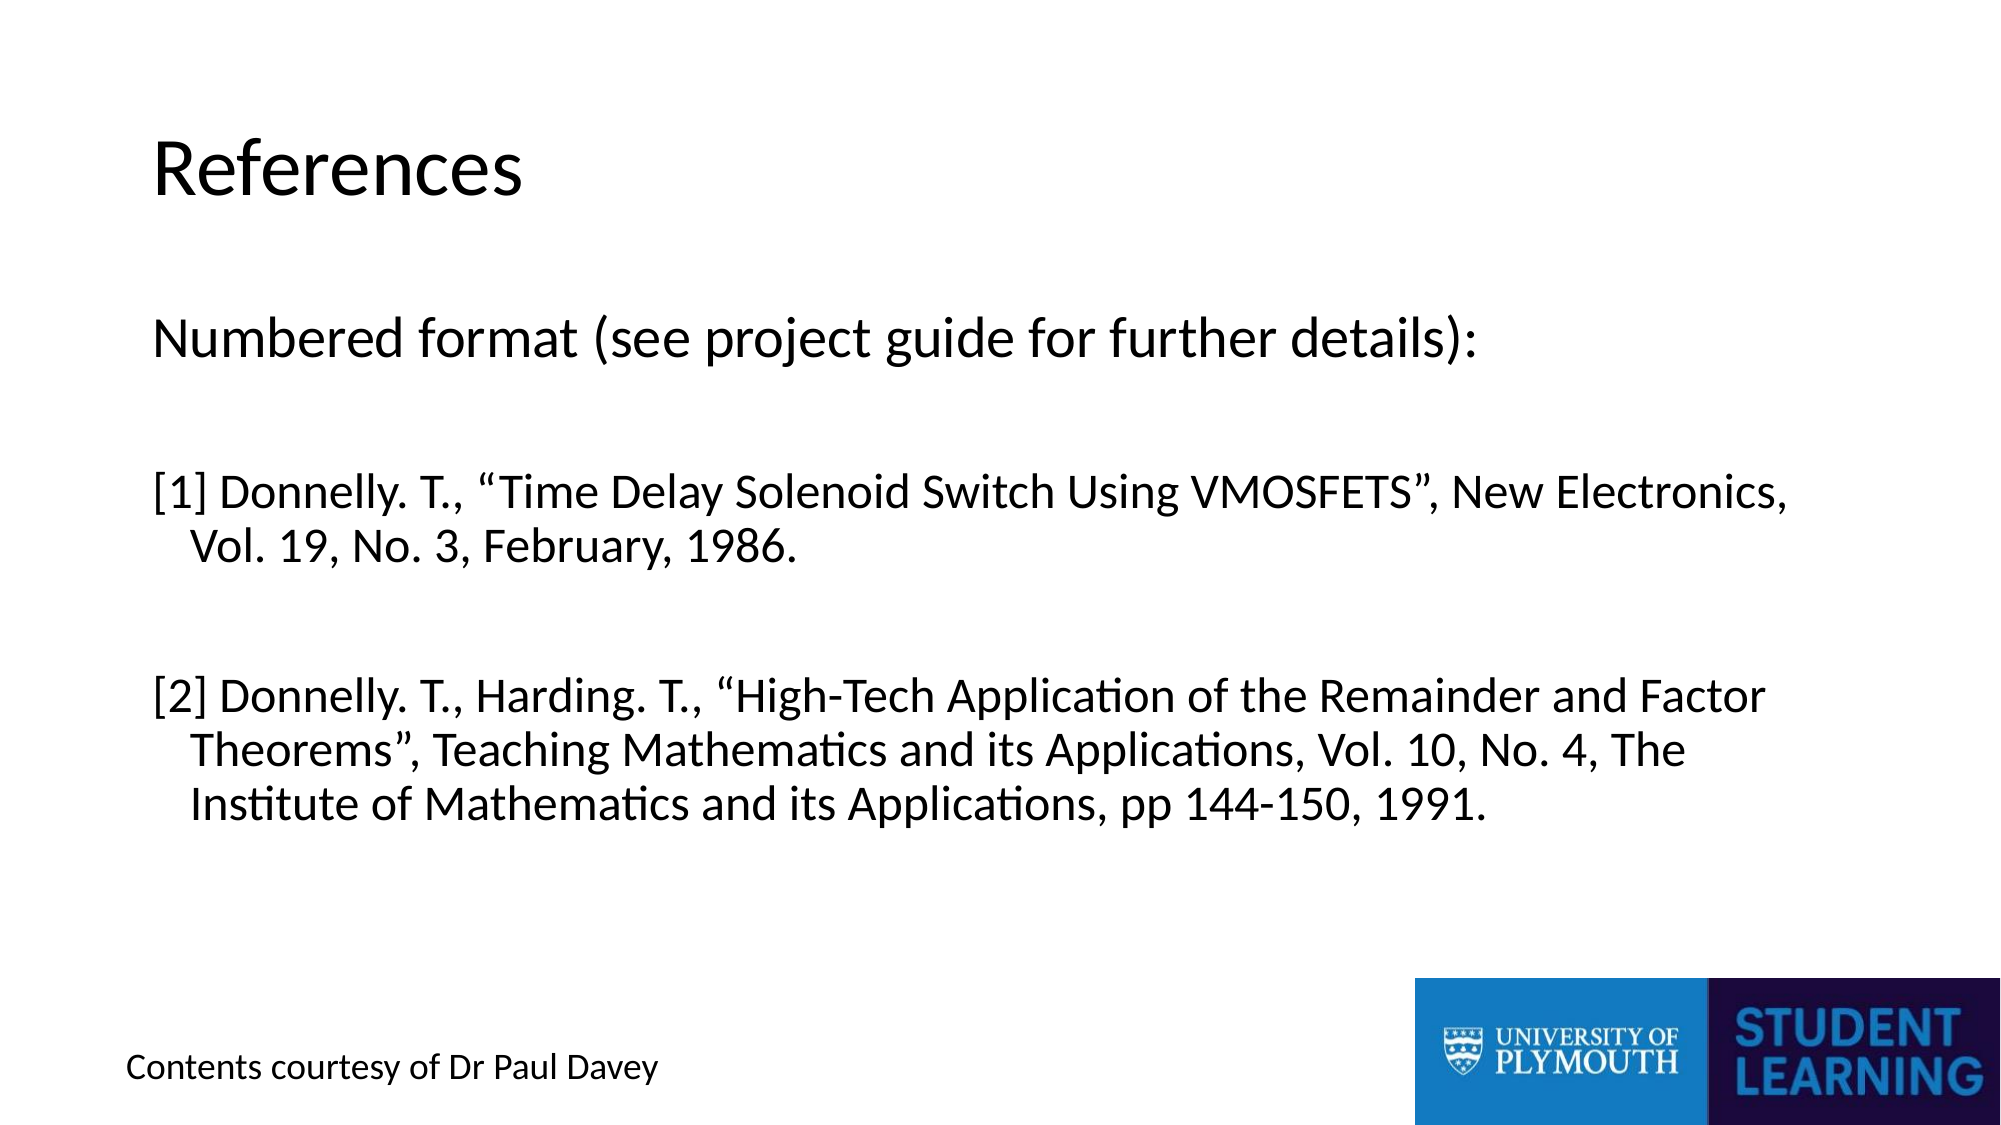

# References
Numbered format (see project guide for further details):

[1] Donnelly. T., “Time Delay Solenoid Switch Using VMOSFETS”, New Electronics, Vol. 19, No. 3, February, 1986.

[2] Donnelly. T., Harding. T., “High-Tech Application of the Remainder and Factor Theorems”, Teaching Mathematics and its Applications, Vol. 10, No. 4, The Institute of Mathematics and its Applications, pp 144-150, 1991.
Contents courtesy of Dr Paul Davey